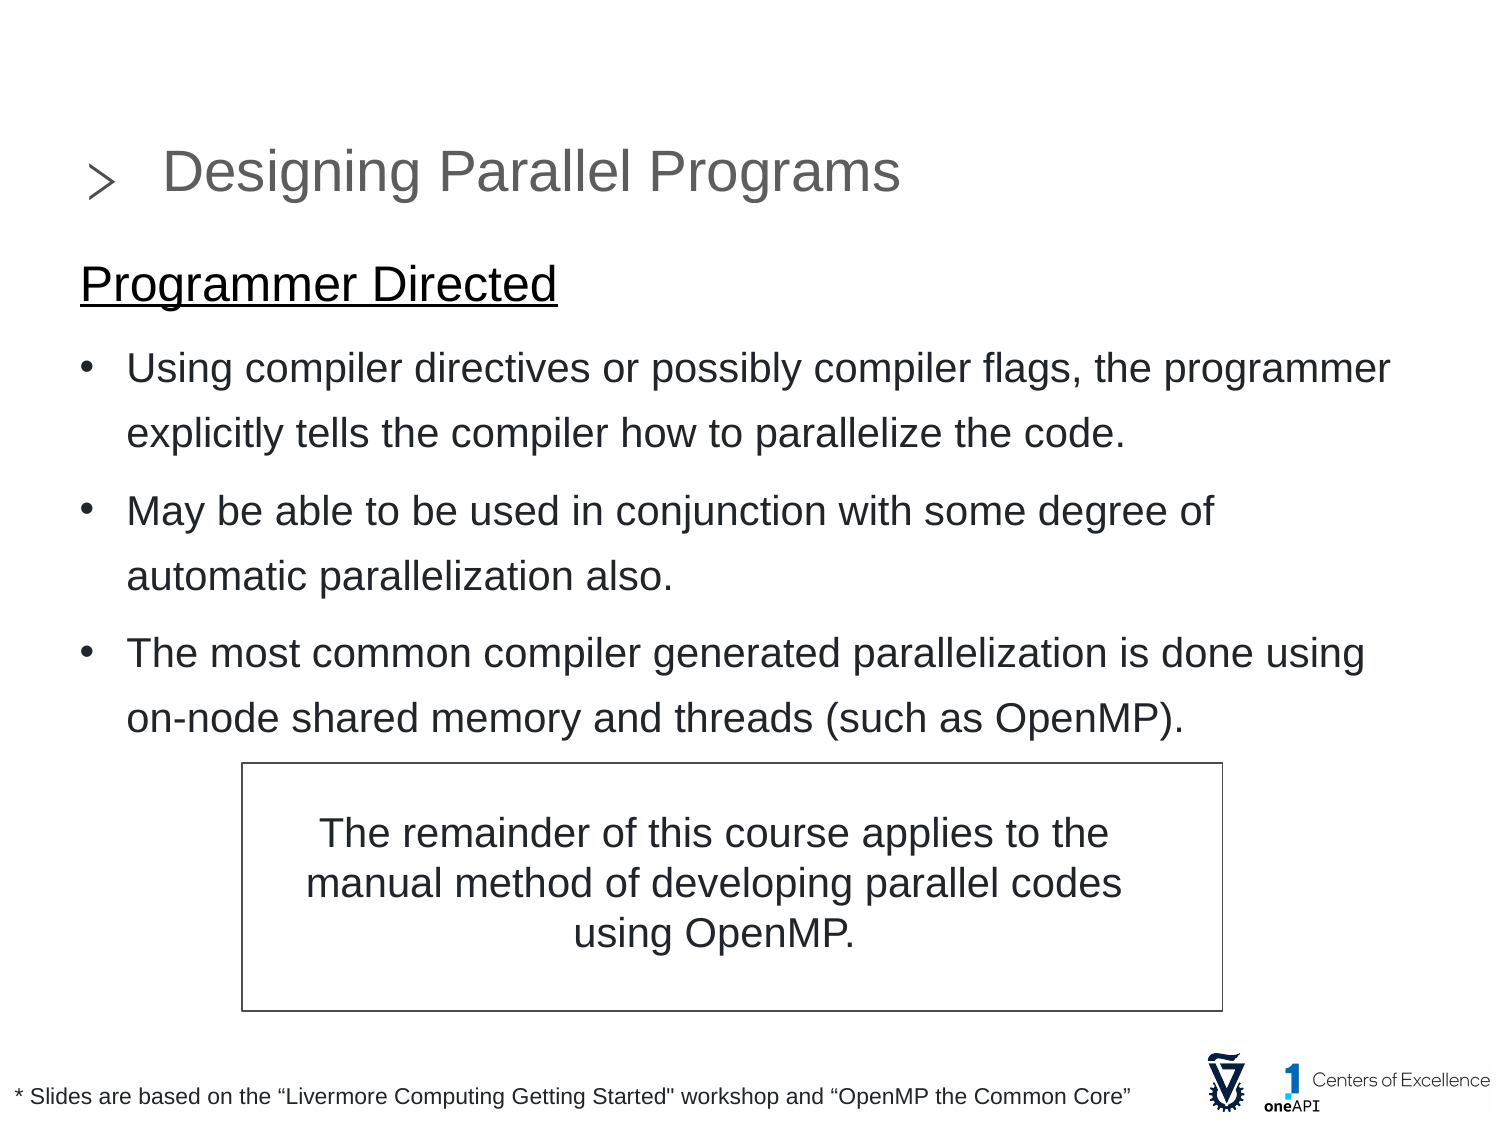

Designing Parallel Programs

Programmer Directed
Using compiler directives or possibly compiler flags, the programmer explicitly tells the compiler how to parallelize the code.
May be able to be used in conjunction with some degree of automatic parallelization also.
The most common compiler generated parallelization is done using on-node shared memory and threads (such as OpenMP).

The remainder of this course applies to the manual method of developing parallel codes using OpenMP.